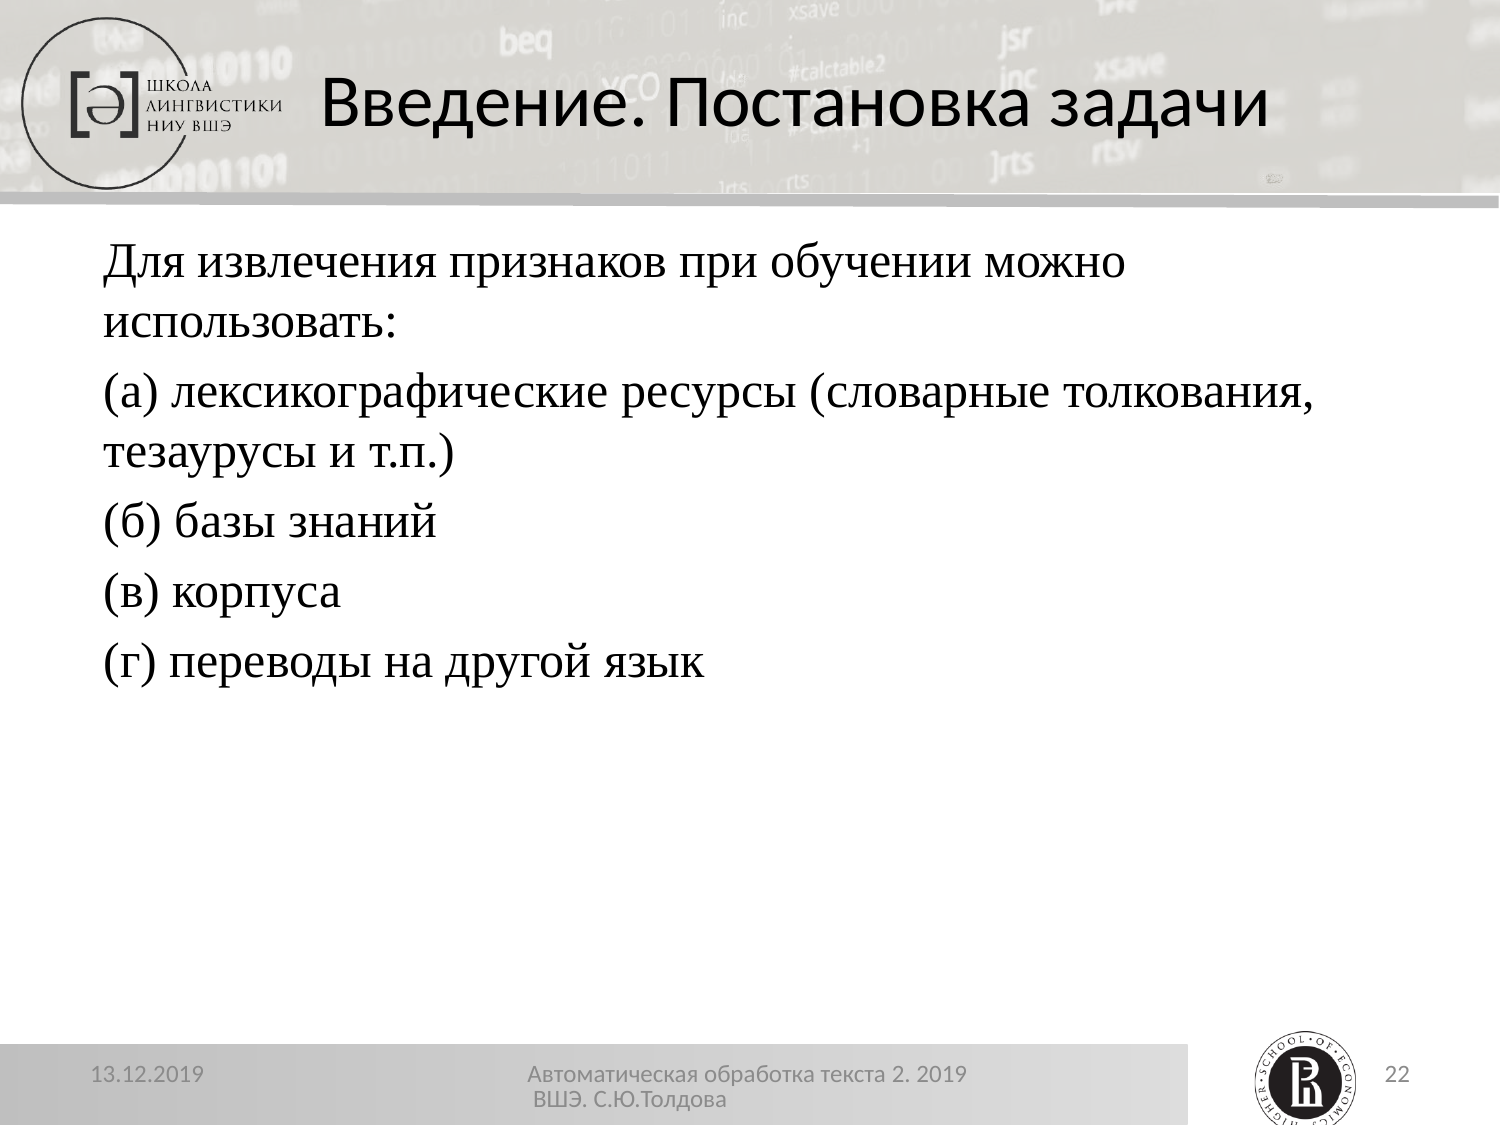

# Введение. Постановка задачи
Для извлечения признаков при обучении можно использовать:
(а) лексикографические ресурсы (словарные толкования, тезаурусы и т.п.)
(б) базы знаний
(в) корпуса
(г) переводы на другой язык
13.12.2019
Автоматическая обработка текста 2. 2019 ВШЭ. С.Ю.Толдова
22